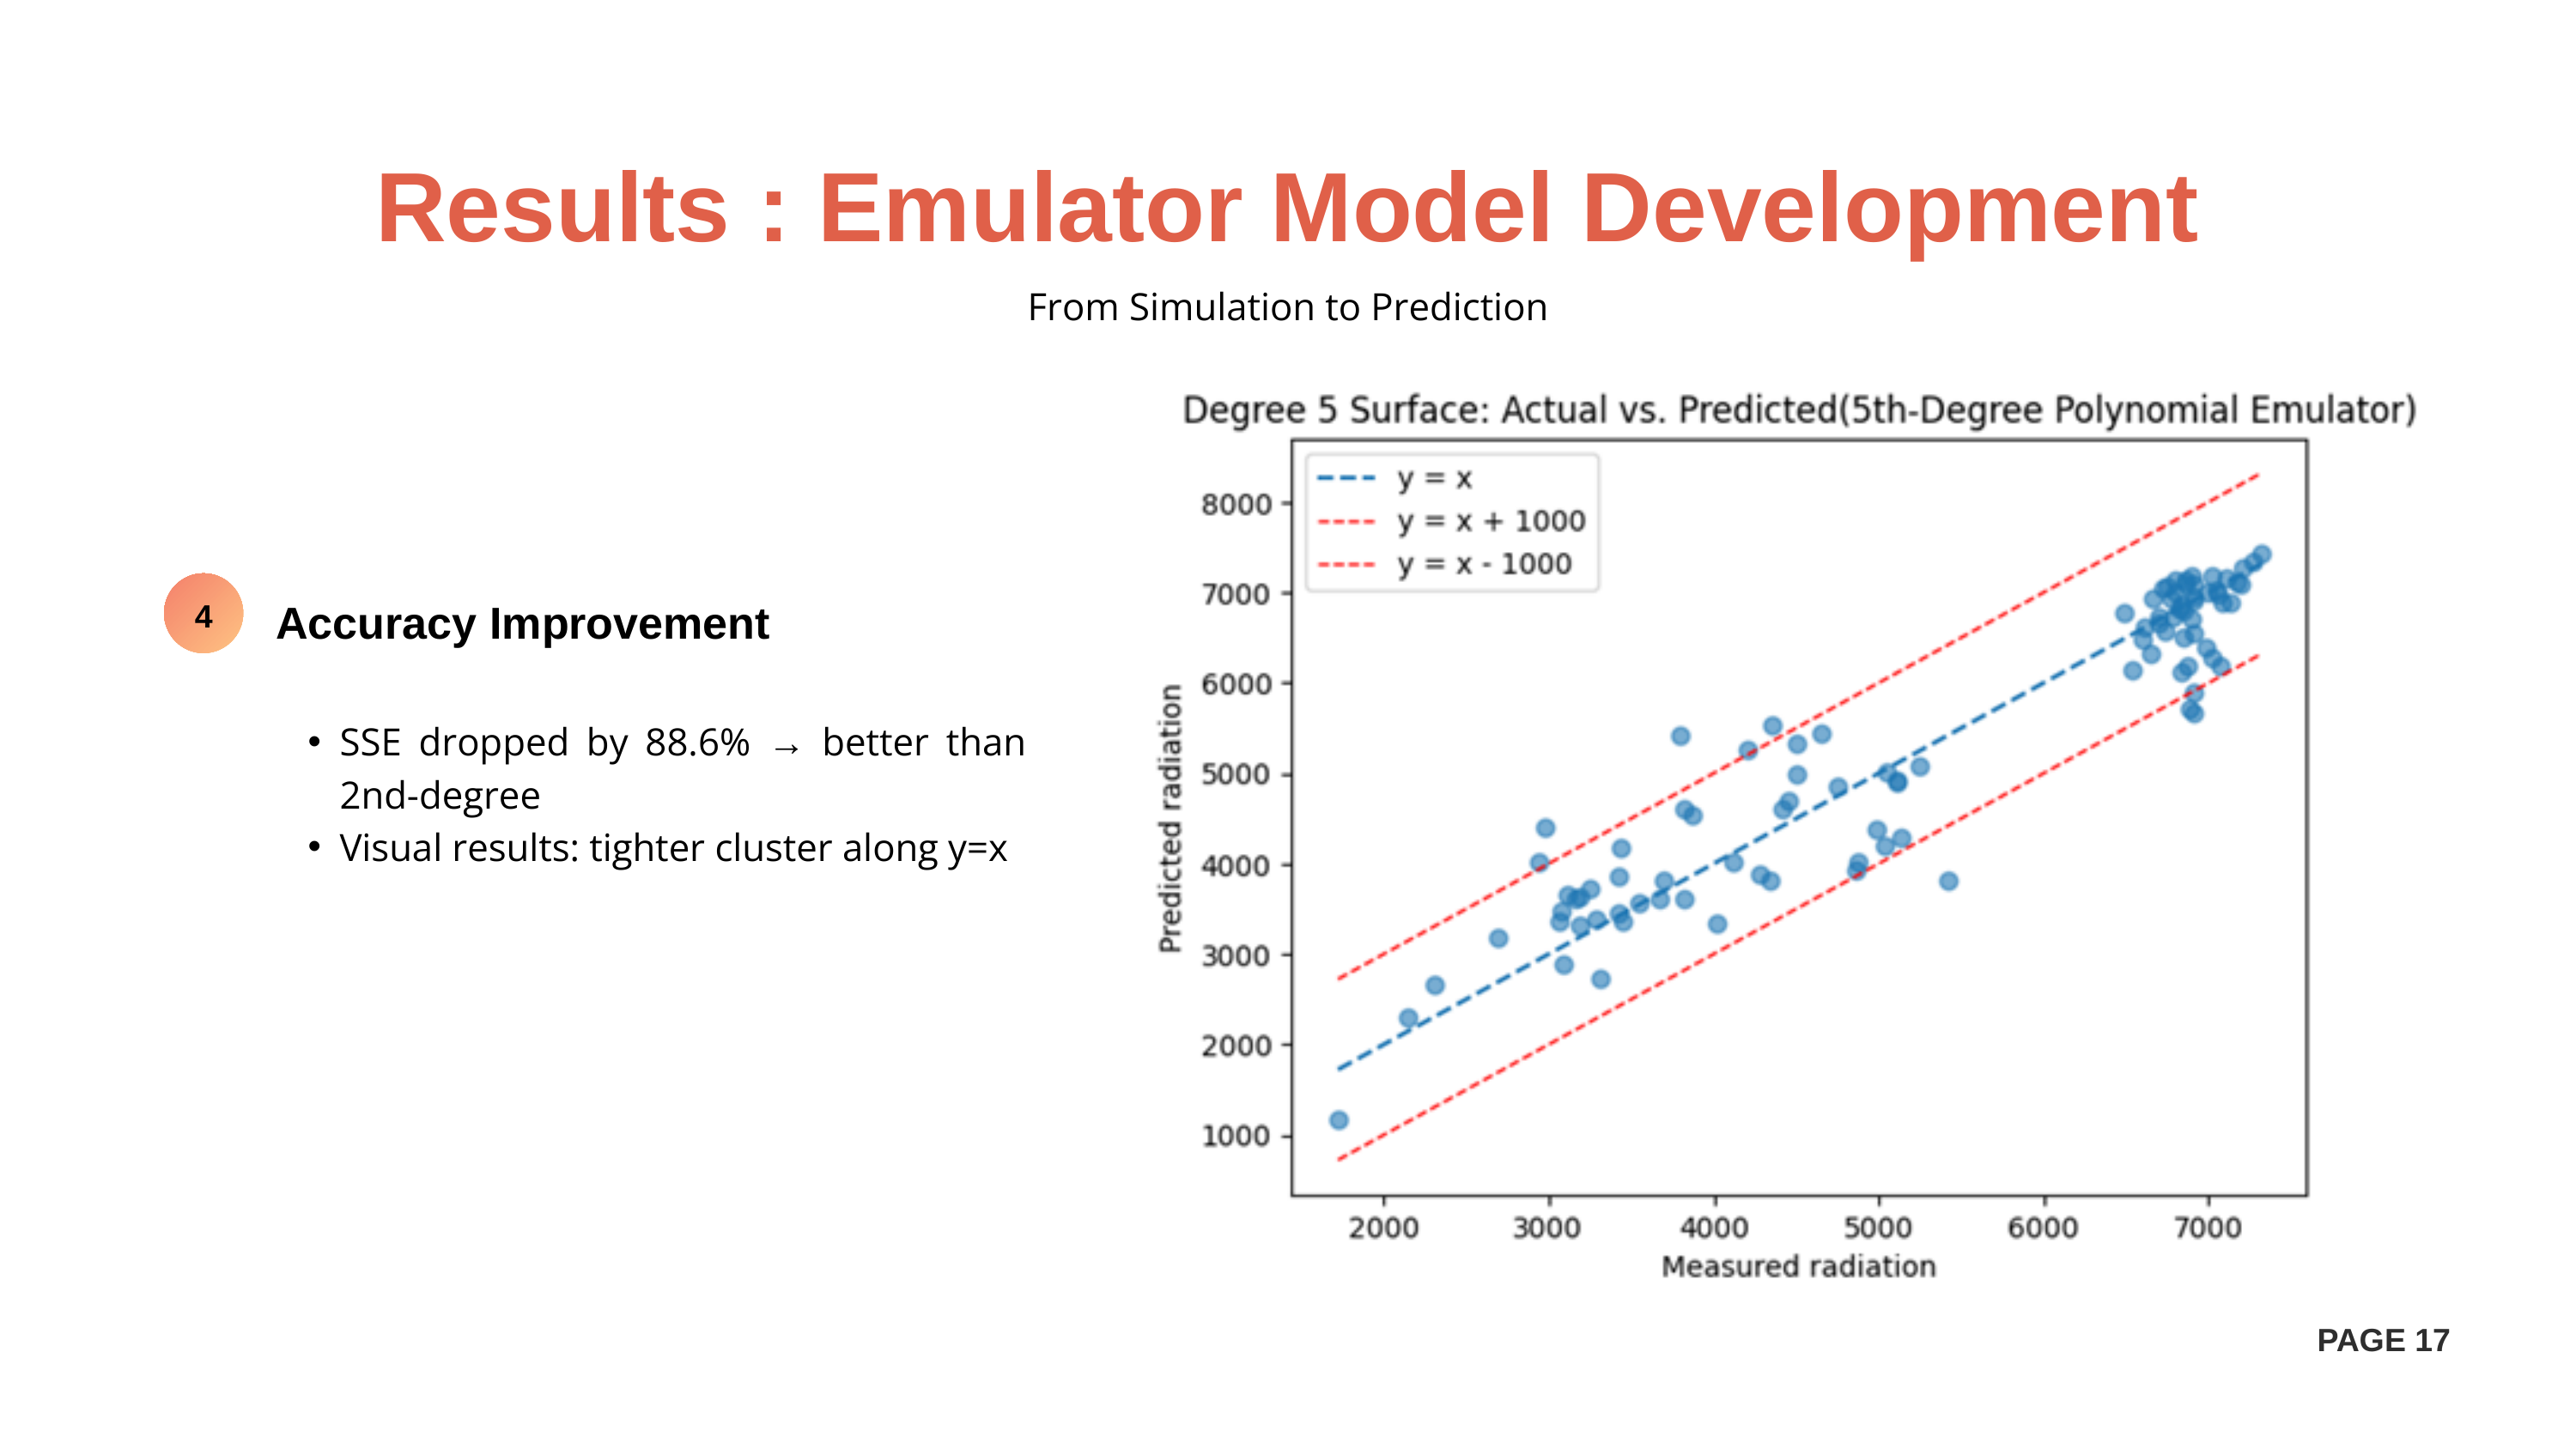

Results : Emulator Model Development
From Simulation to Prediction

4
Accuracy Improvement

SSE dropped by 88.6% → better than 2nd-degree
Visual results: tighter cluster along y=x
PAGE 17